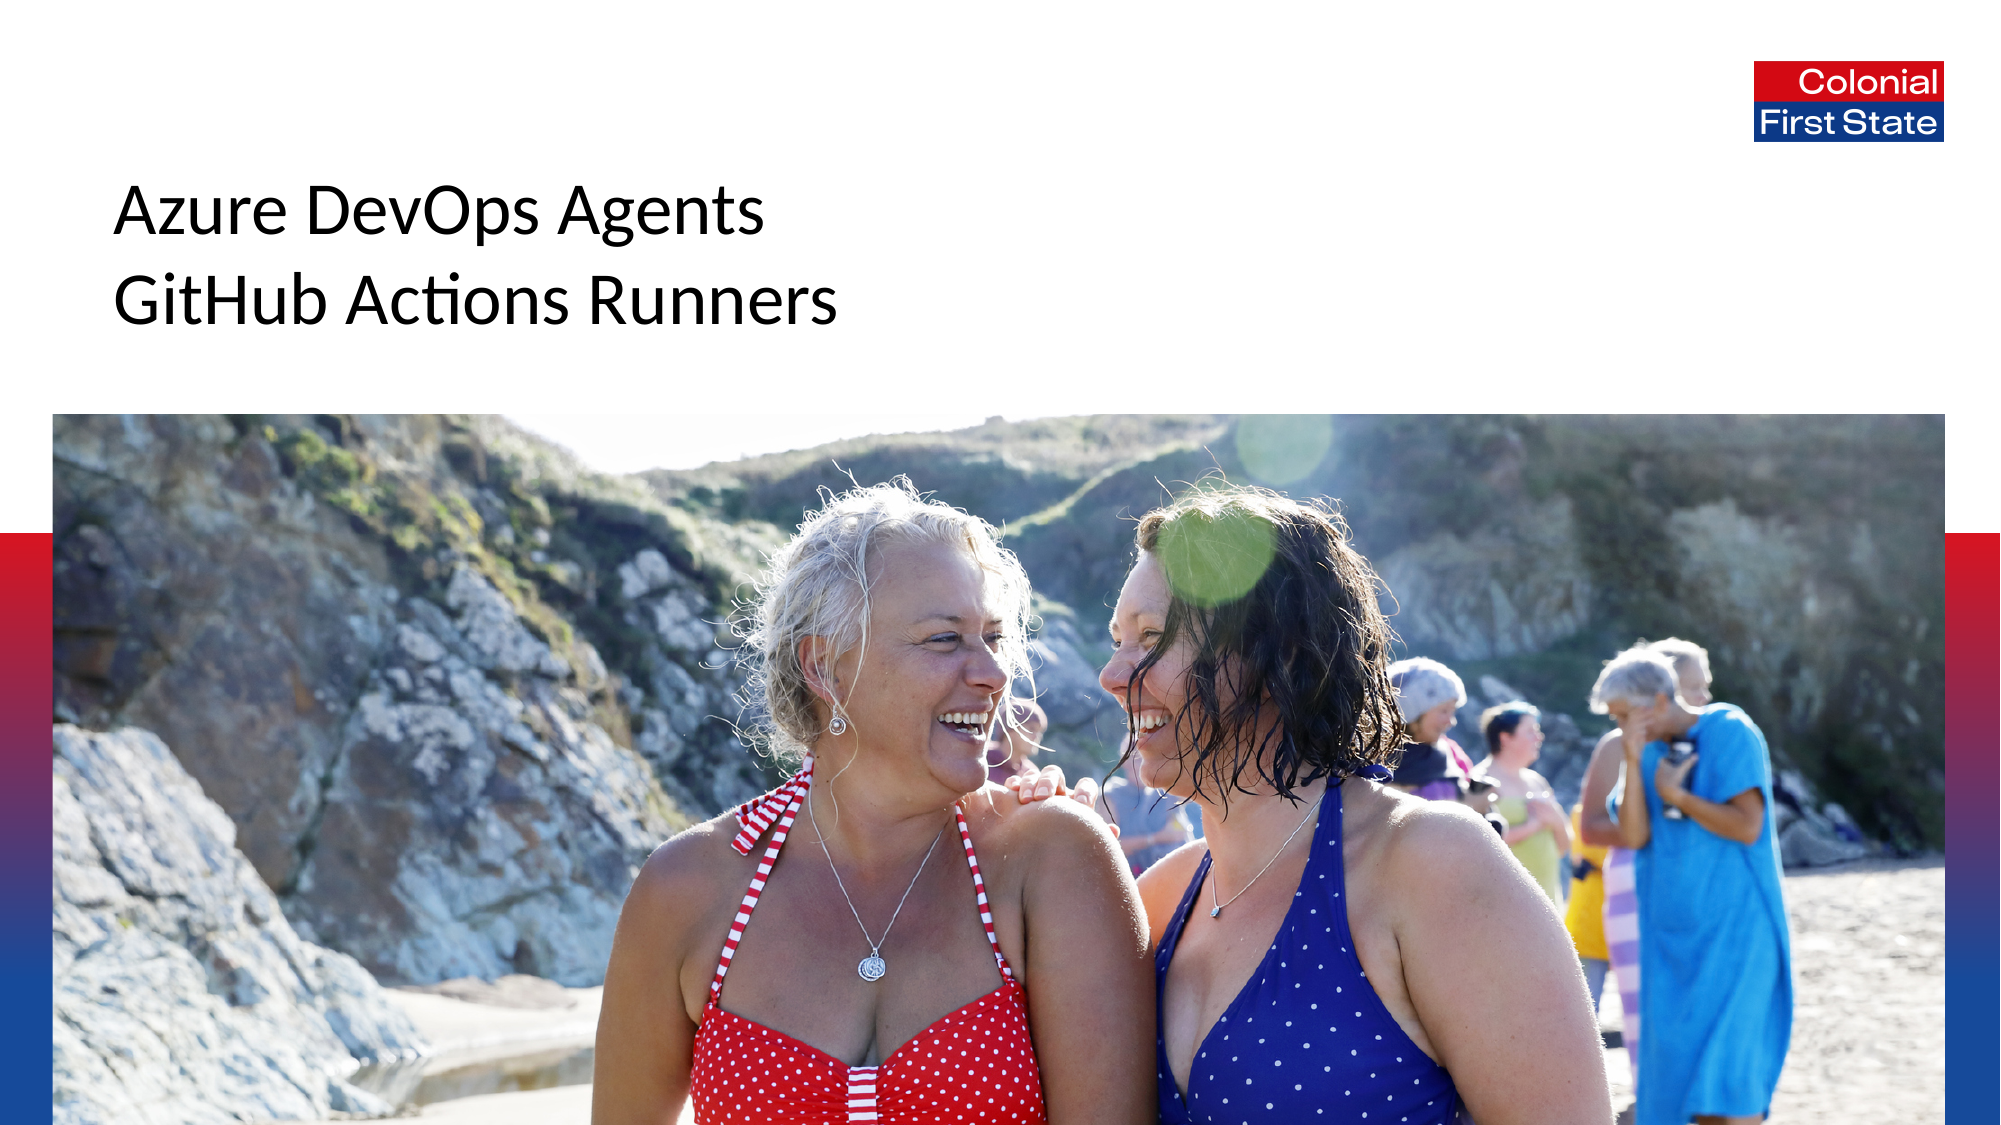

Azure DevOps Agents
GitHub Actions Runners
Source:
22